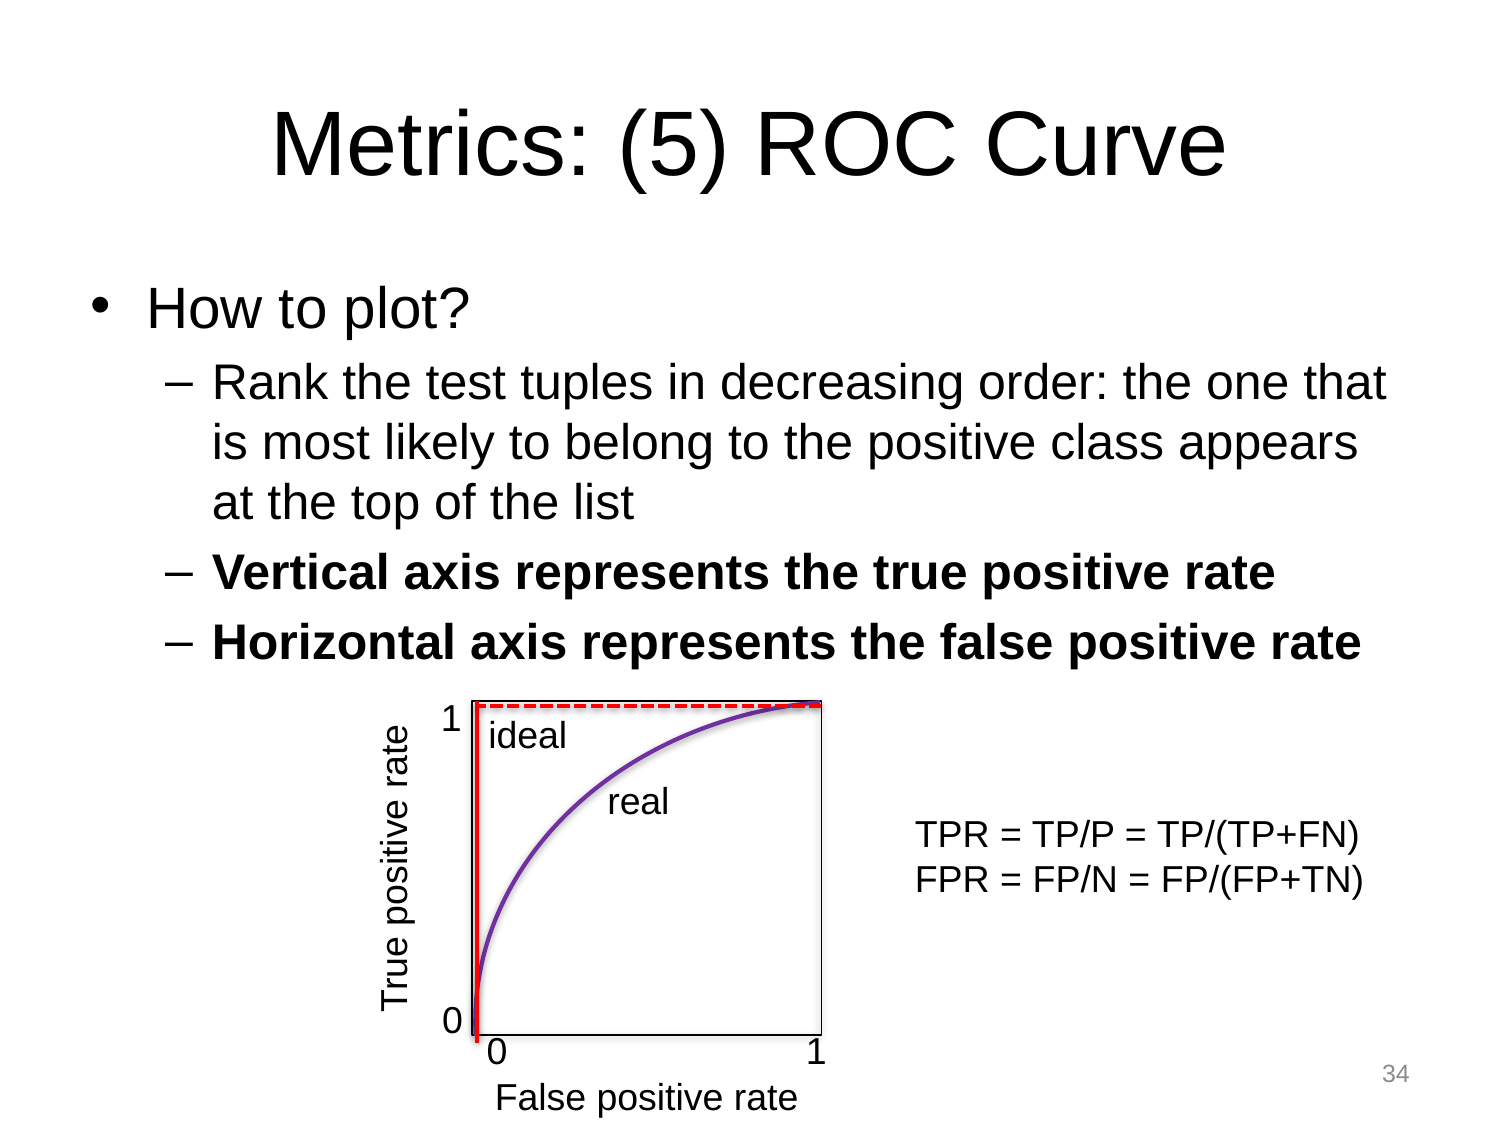

# Metrics: (5) ROC Curve
How to plot?
Rank the test tuples in decreasing order: the one that is most likely to belong to the positive class appears at the top of the list
Vertical axis represents the true positive rate
Horizontal axis represents the false positive rate

1

ideal
real
TPR = TP/P = TP/(TP+FN)
FPR = FP/N = FP/(FP+TN)
True positive rate
0
0
1
34
False positive rate